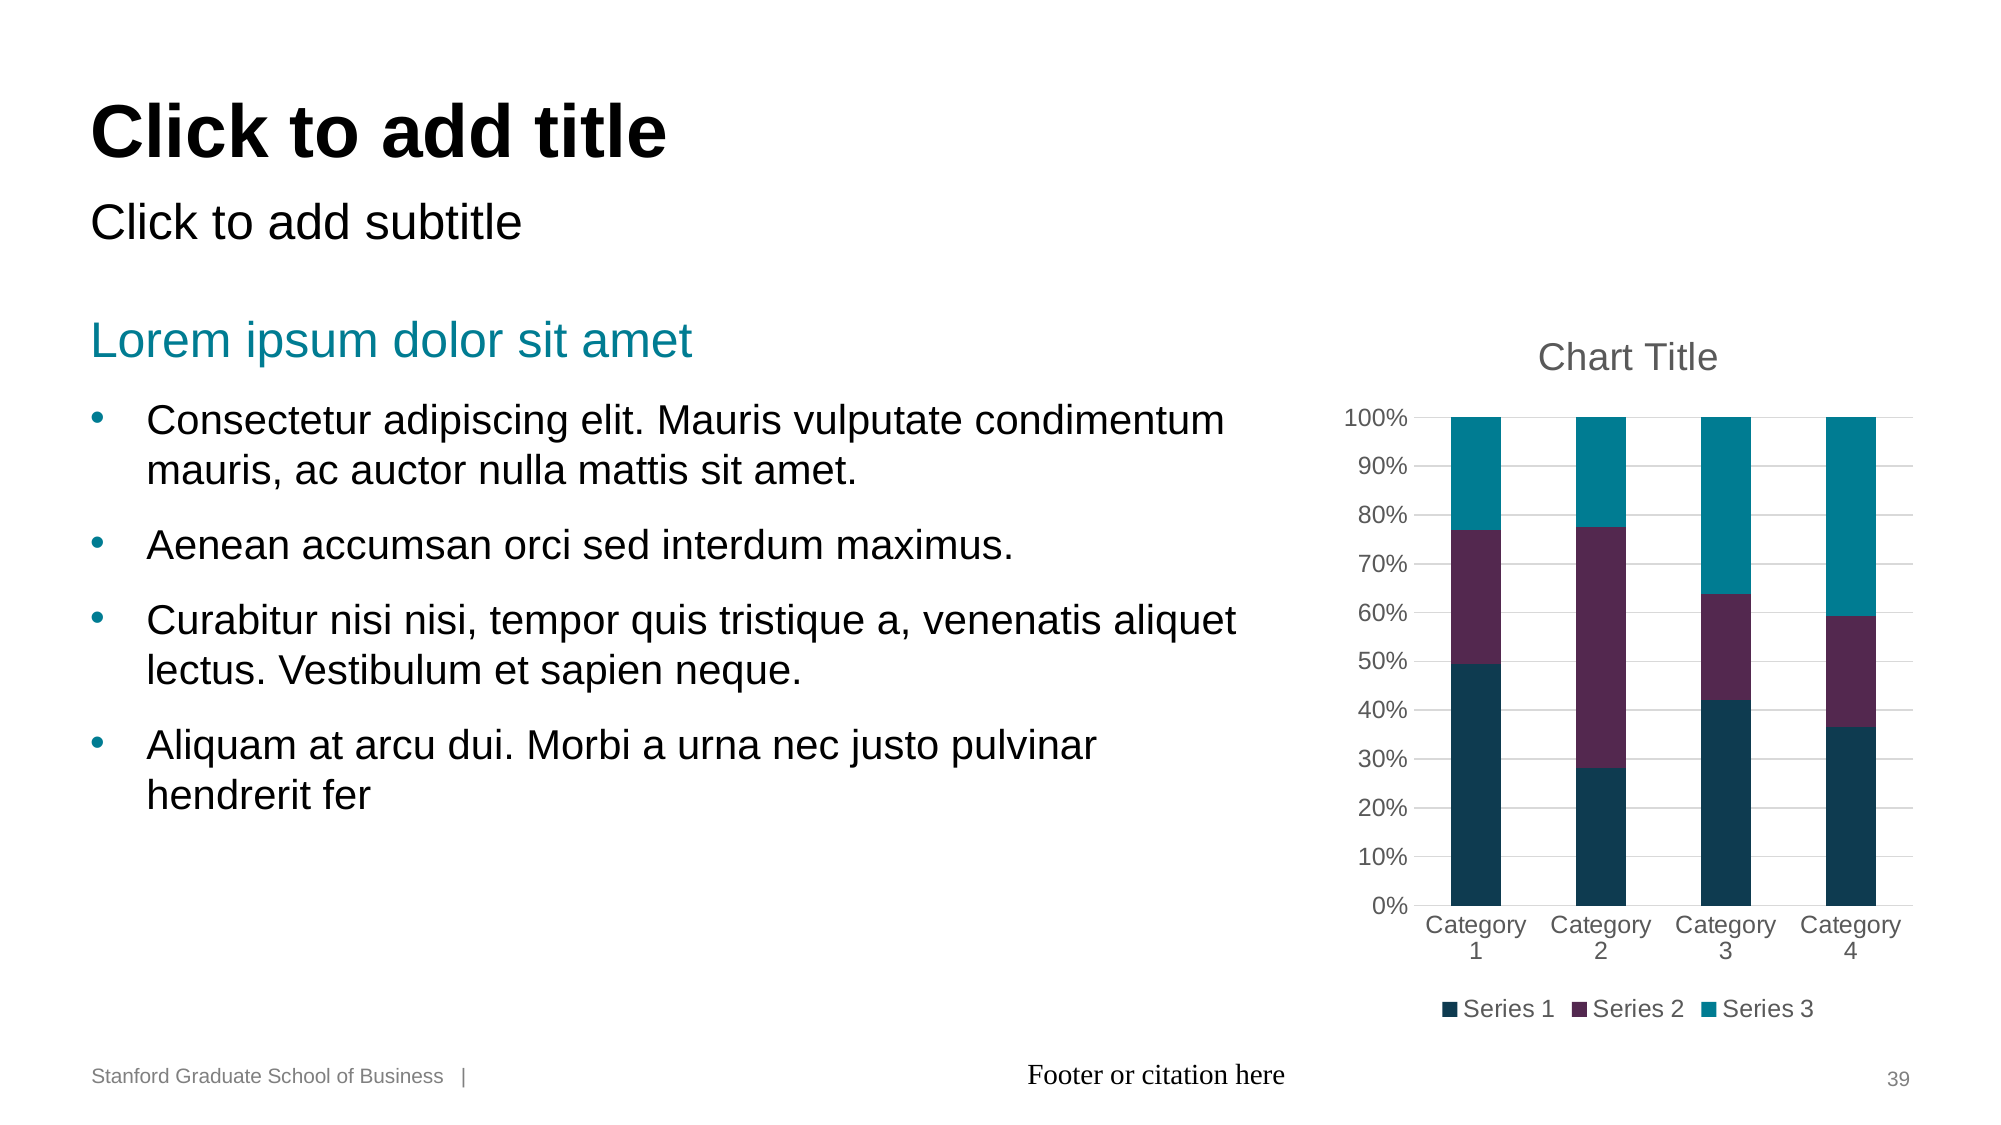

# Click to add title
Click to add subtitle
Lorem ipsum dolor sit amet
Consectetur adipiscing elit. Mauris vulputate condimentum mauris, ac auctor nulla mattis sit amet.
Aenean accumsan orci sed interdum maximus.
Curabitur nisi nisi, tempor quis tristique a, venenatis aliquet lectus. Vestibulum et sapien neque.
Aliquam at arcu dui. Morbi a urna nec justo pulvinar hendrerit fer

### Chart:

| Category | Series 1 | Series 2 | Series 3 |
|---|---|---|---|
| Category 1 | 4.3 | 2.4 | 2.0 |
| Category 2 | 2.5 | 4.4 | 2.0 |
| Category 3 | 3.5 | 1.8 | 3.0 |
| Category 4 | 4.5 | 2.8 | 5.0 |
Footer or citation here
39